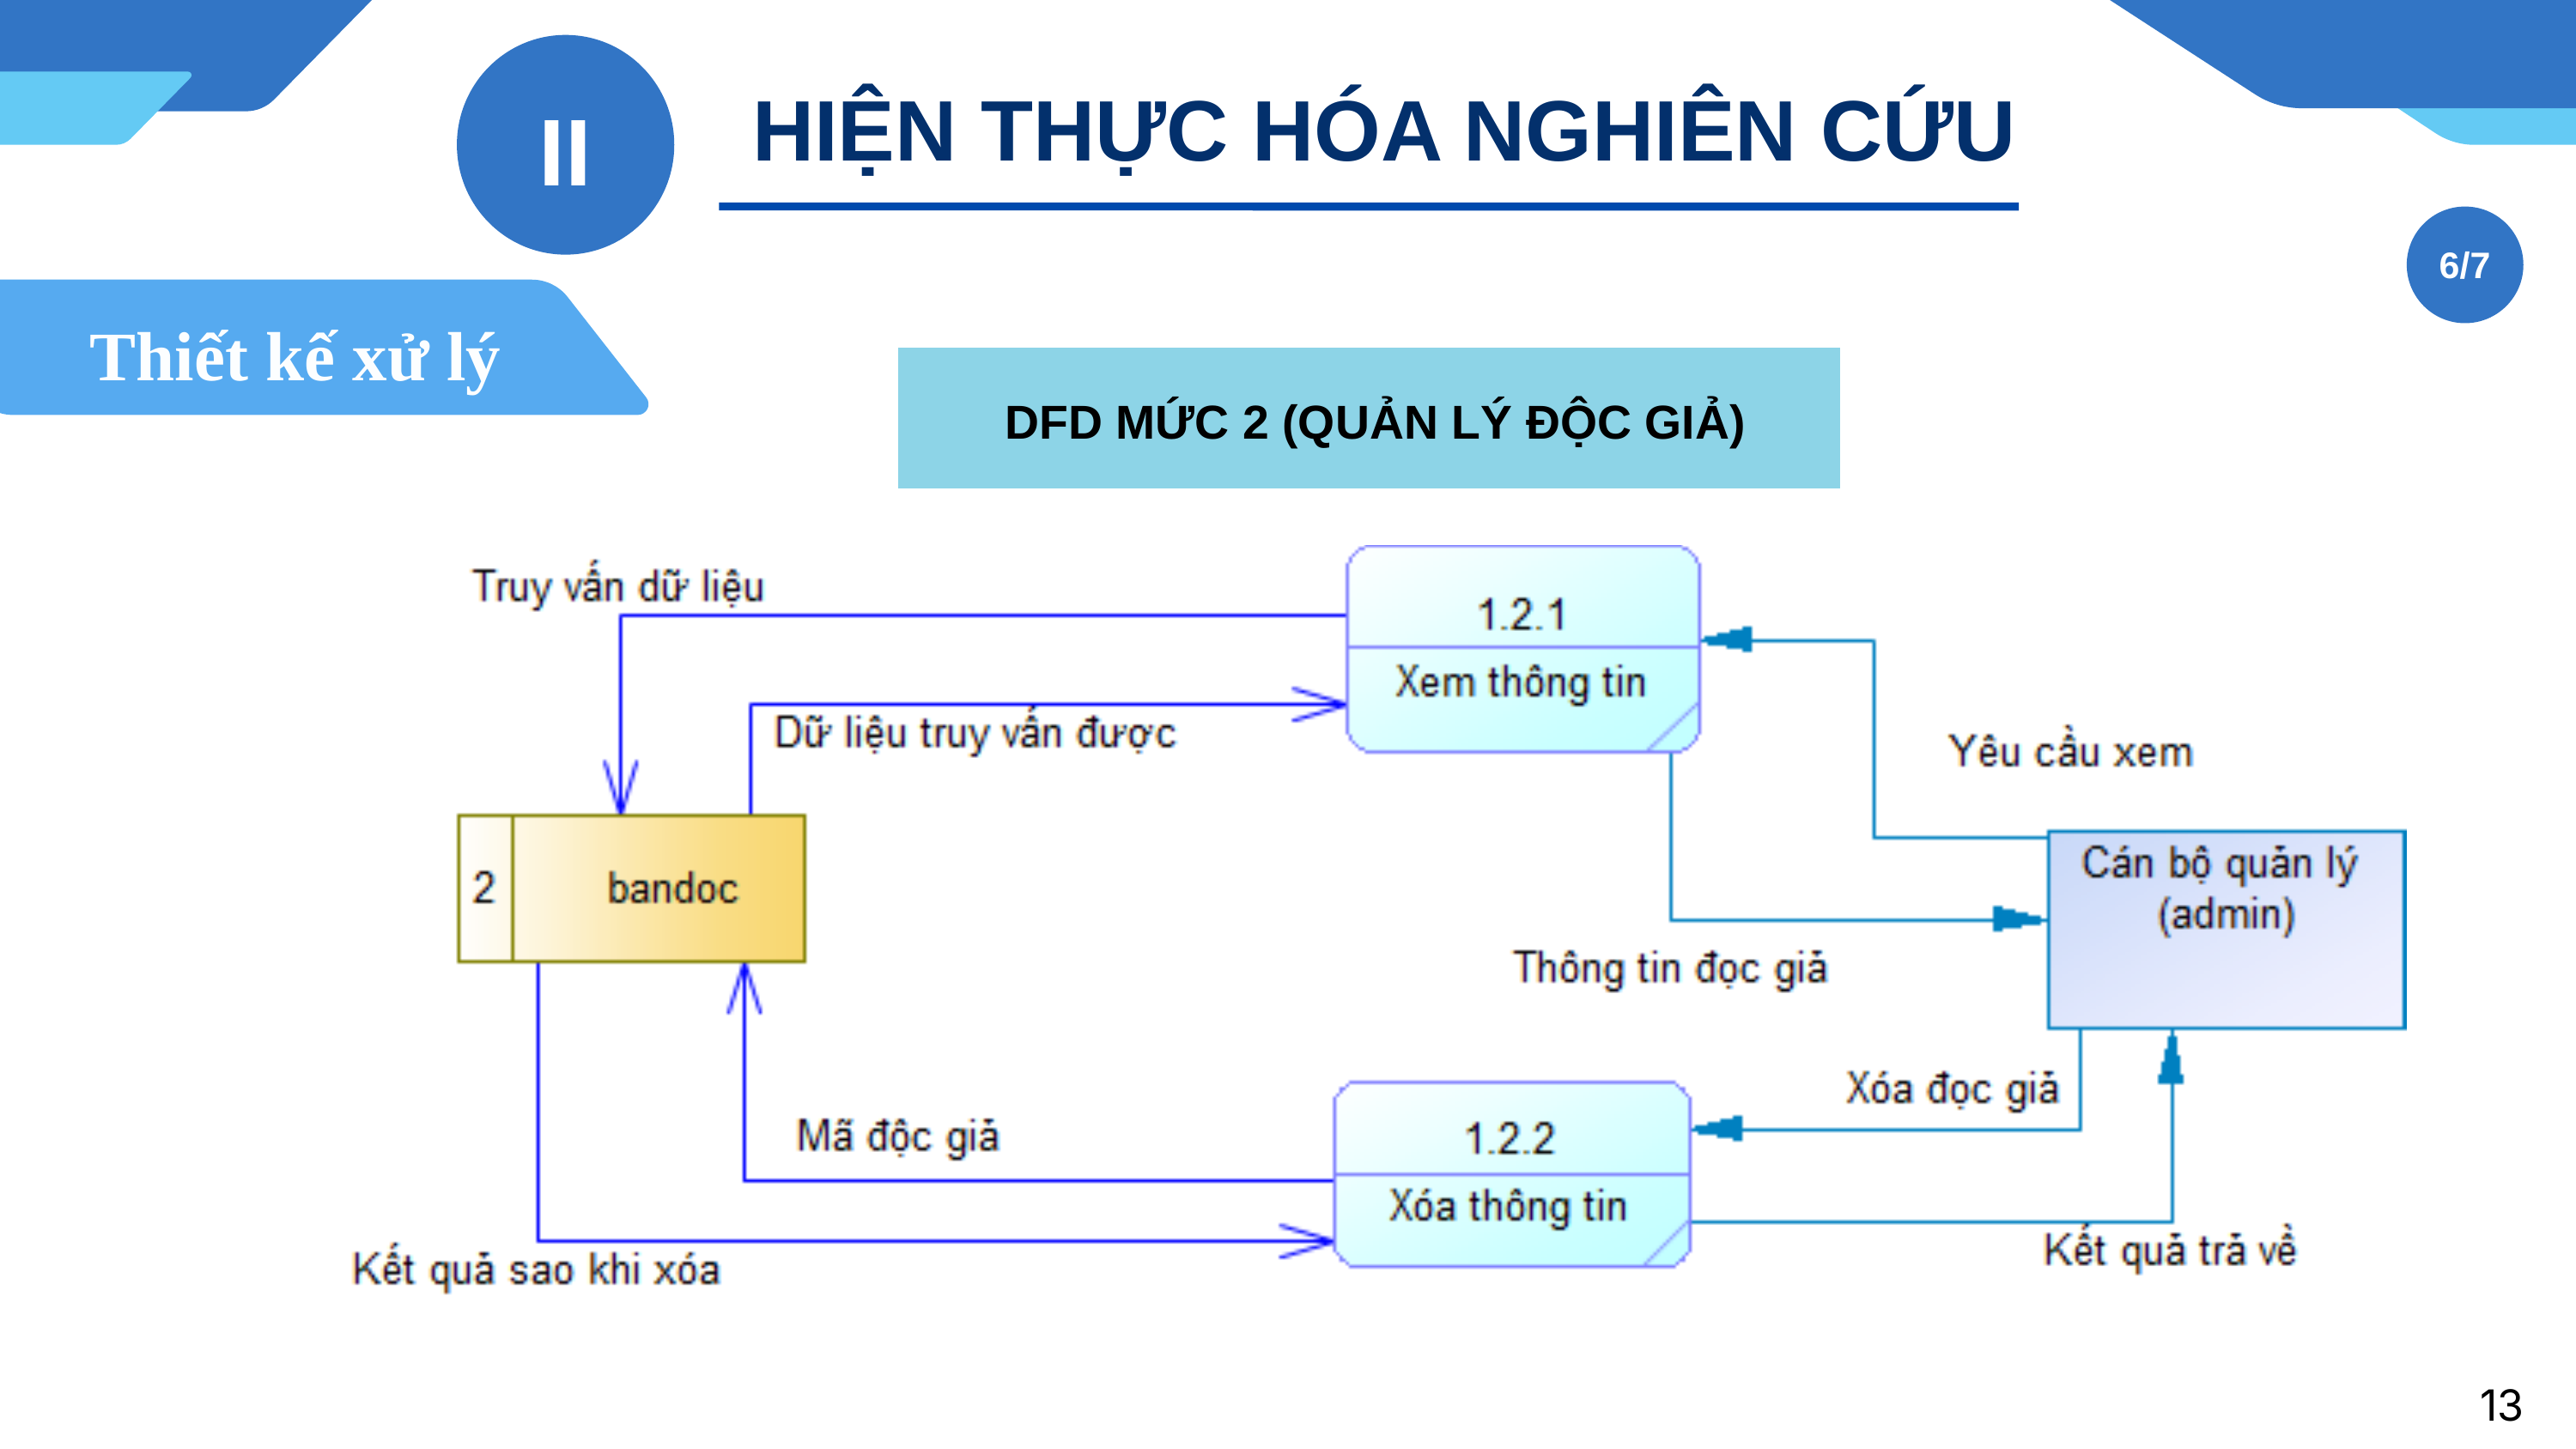

II
HIỆN THỰC HÓA NGHIÊN CỨU

6/7

Thiết kế xử lý

 DFD MỨC 2 (QUẢN LÝ ĐỘC GIẢ)

13